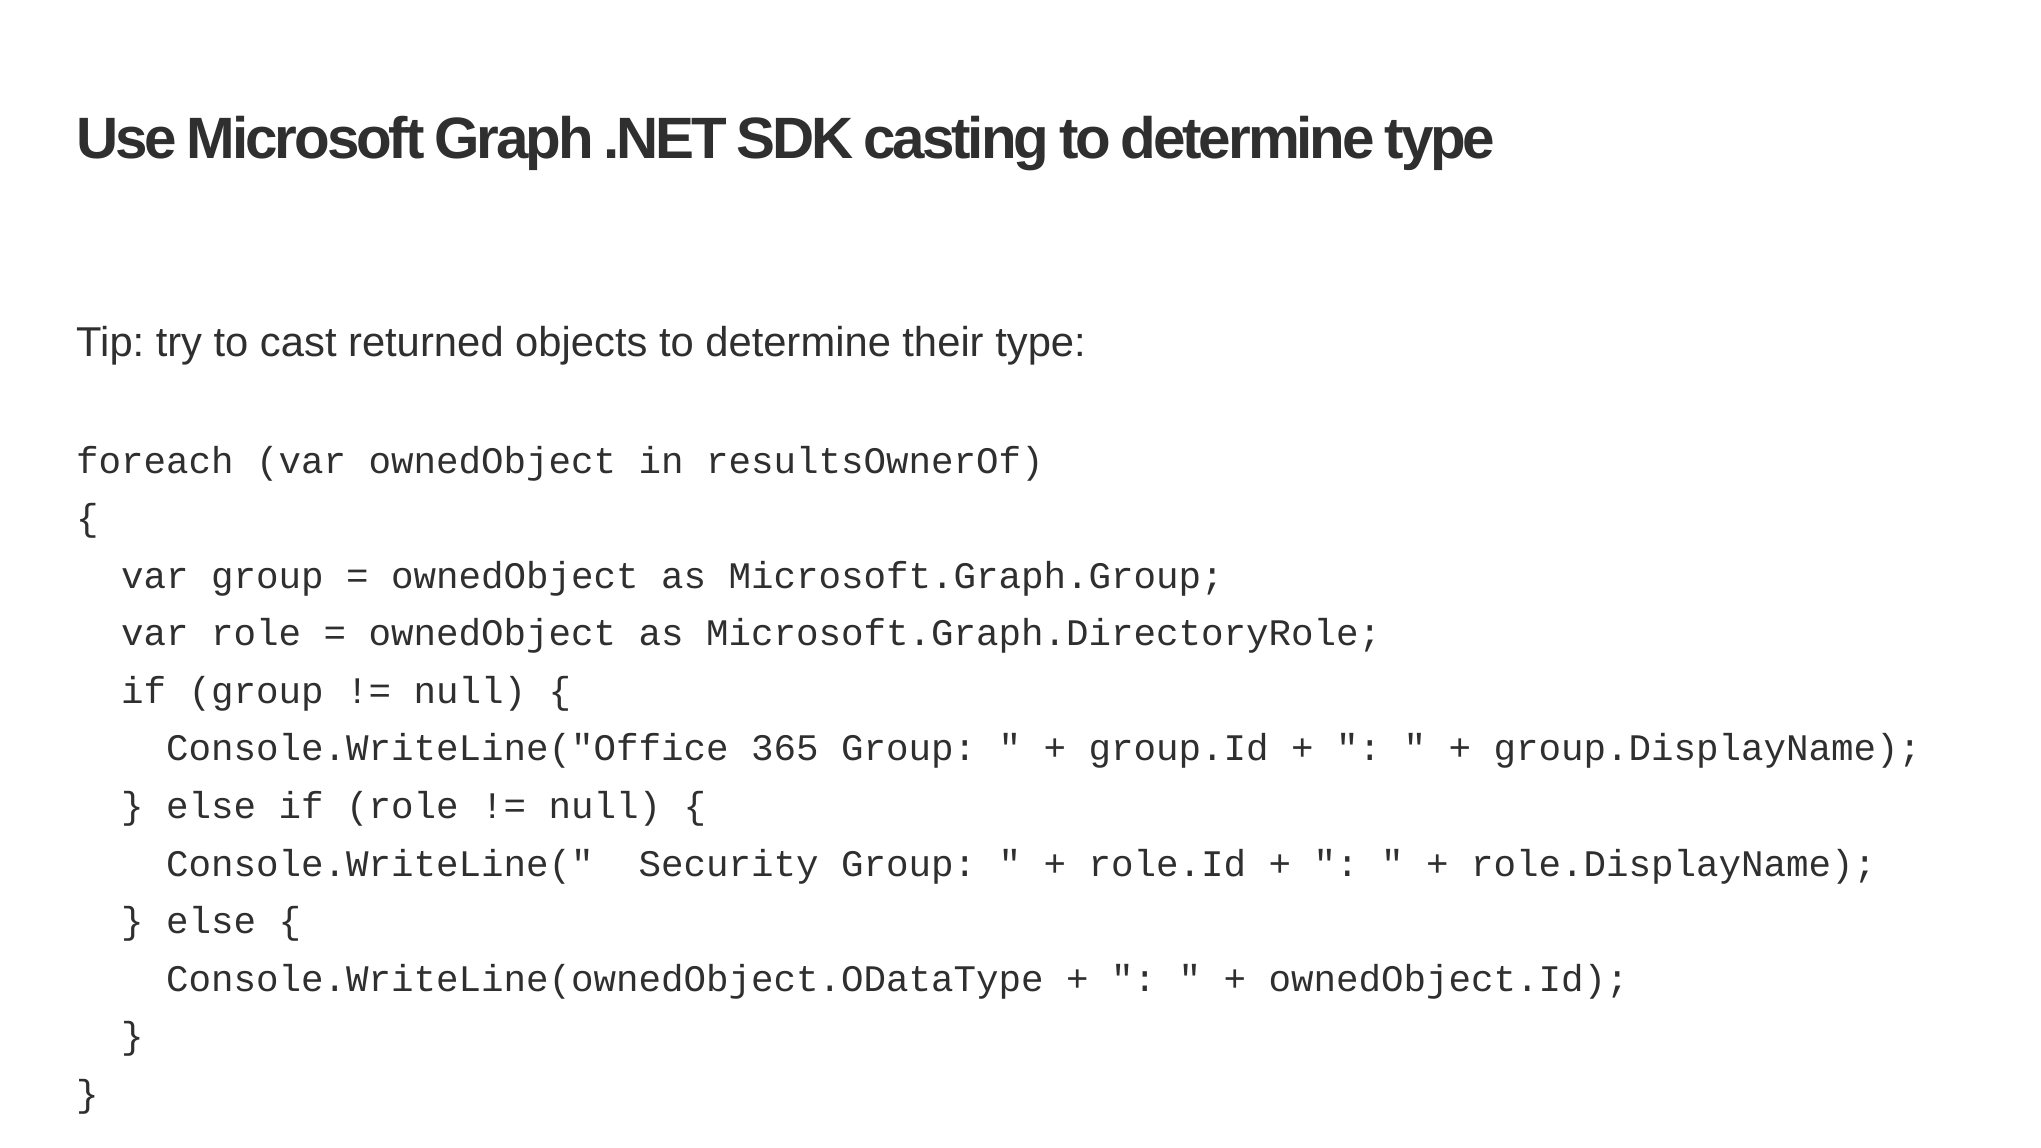

# Use Microsoft Graph .NET SDK casting to determine type
Tip: try to cast returned objects to determine their type:

foreach (var ownedObject in resultsOwnerOf)
{
  var group = ownedObject as Microsoft.Graph.Group;
  var role = ownedObject as Microsoft.Graph.DirectoryRole;
  if (group != null) {
    Console.WriteLine("Office 365 Group: " + group.Id + ": " + group.DisplayName);
  } else if (role != null) {
    Console.WriteLine("  Security Group: " + role.Id + ": " + role.DisplayName);
  } else {
    Console.WriteLine(ownedObject.ODataType + ": " + ownedObject.Id);
  }
}